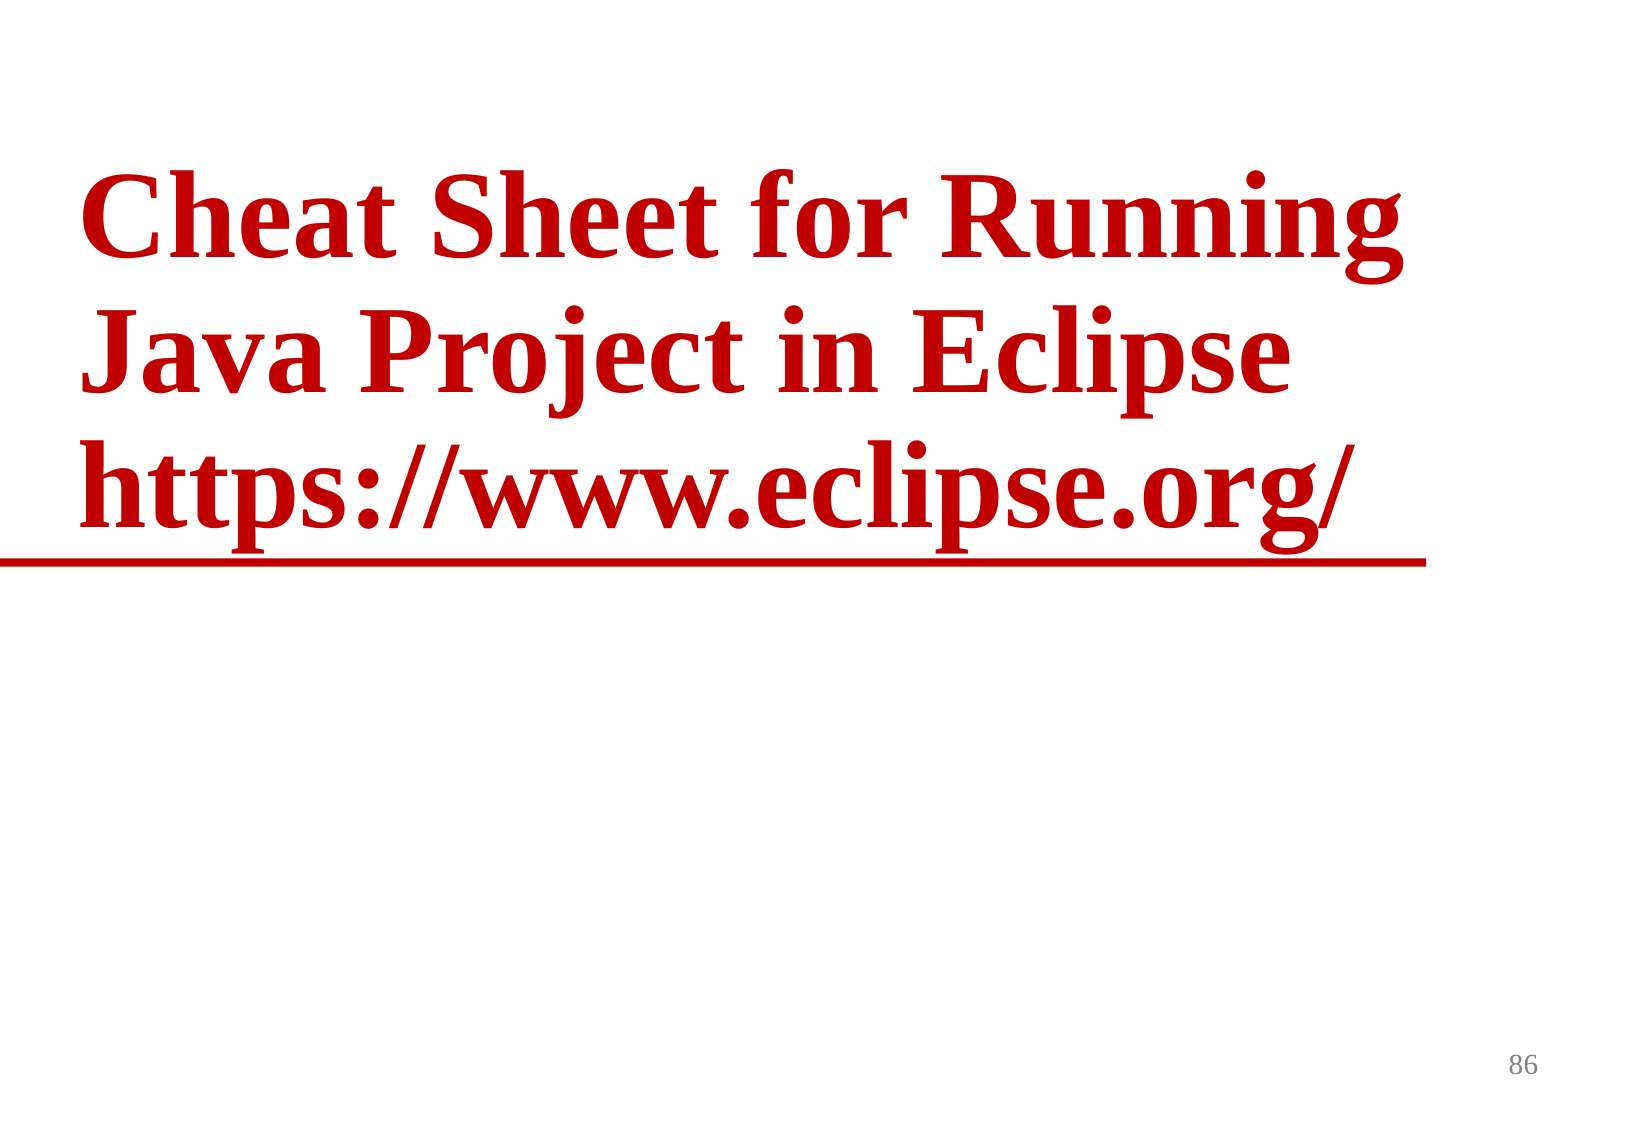

# Cheat Sheet for Running Java Project in Eclipse  https://www.eclipse.org/
86